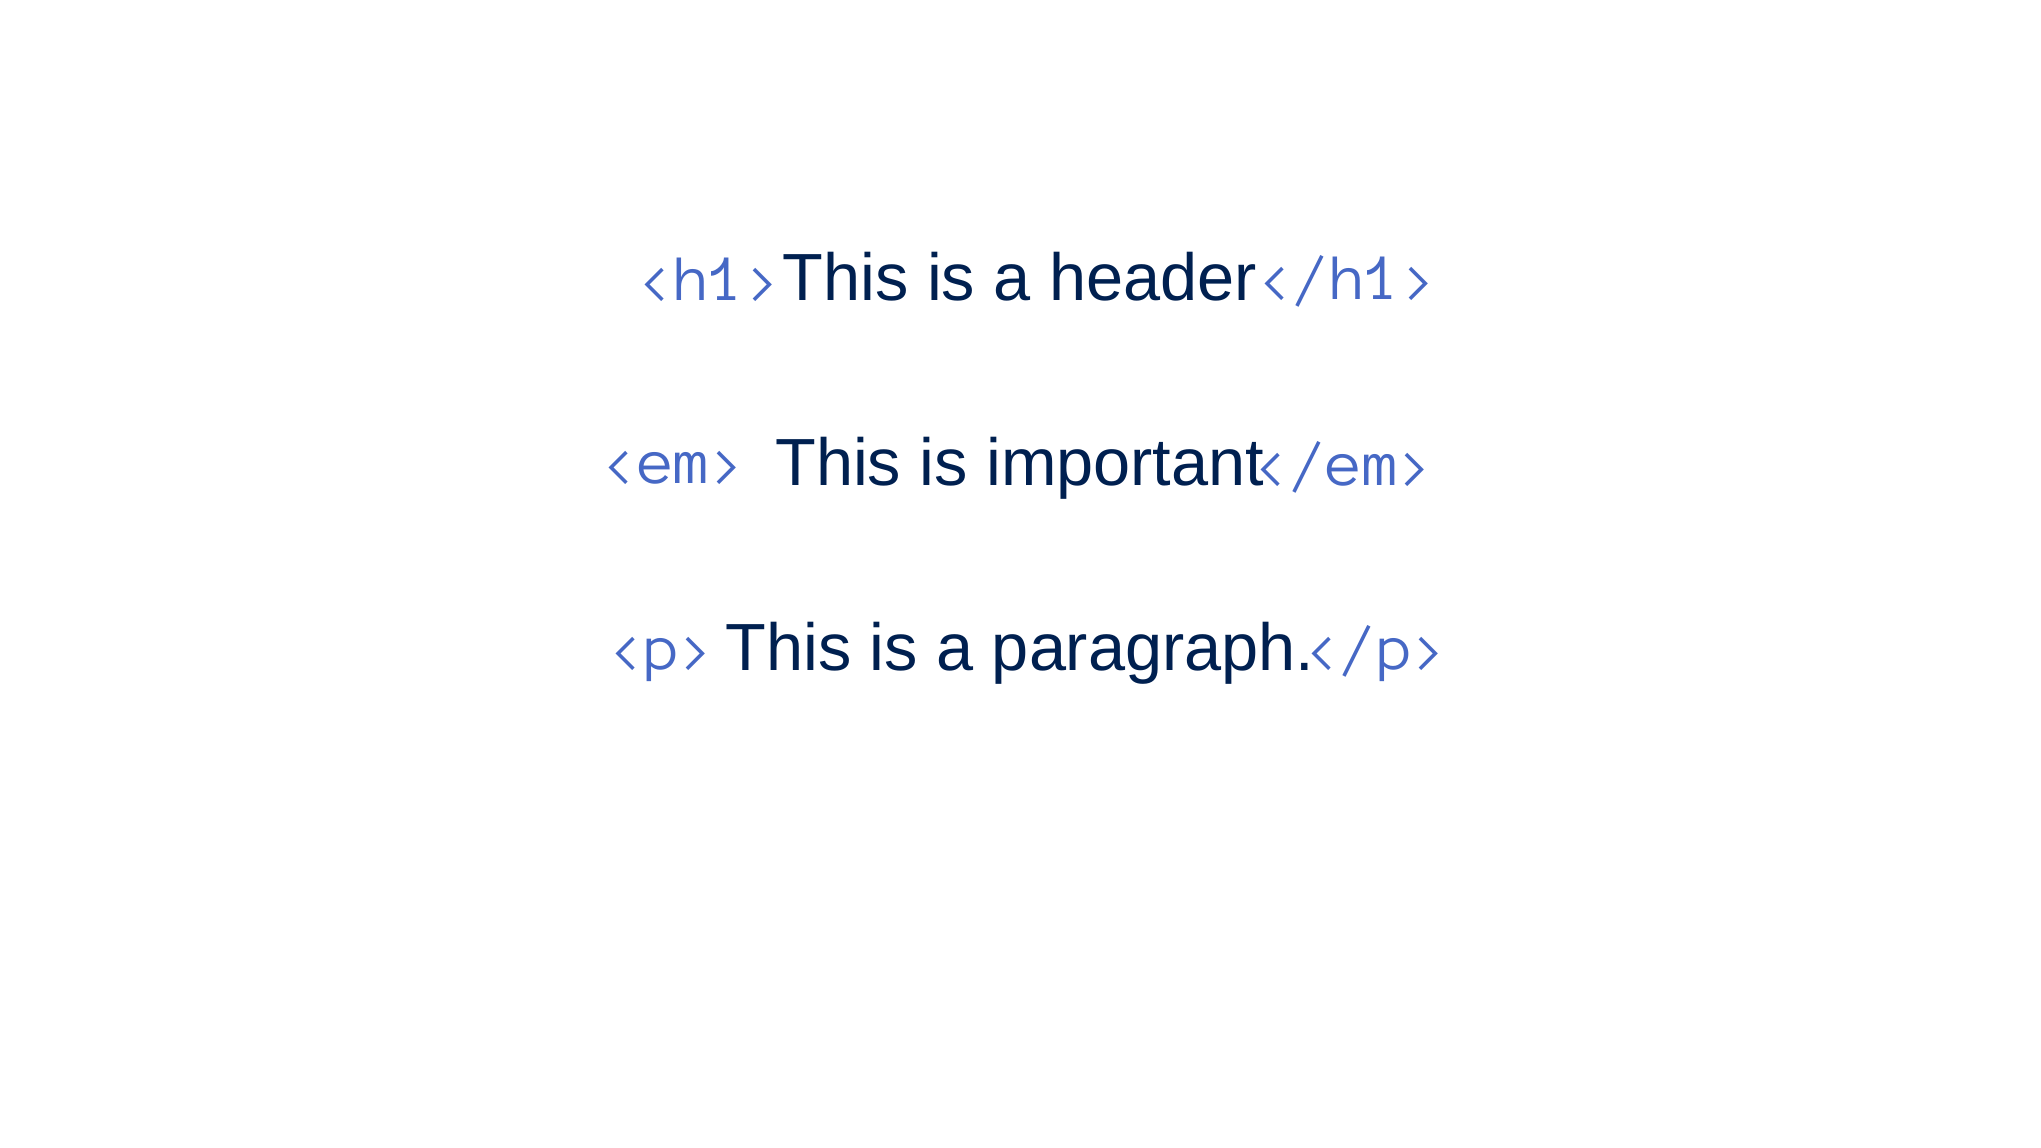

</h1>
<h1>
This is a header
<em>
This is important
</em>
<p>
</p>
This is a paragraph.